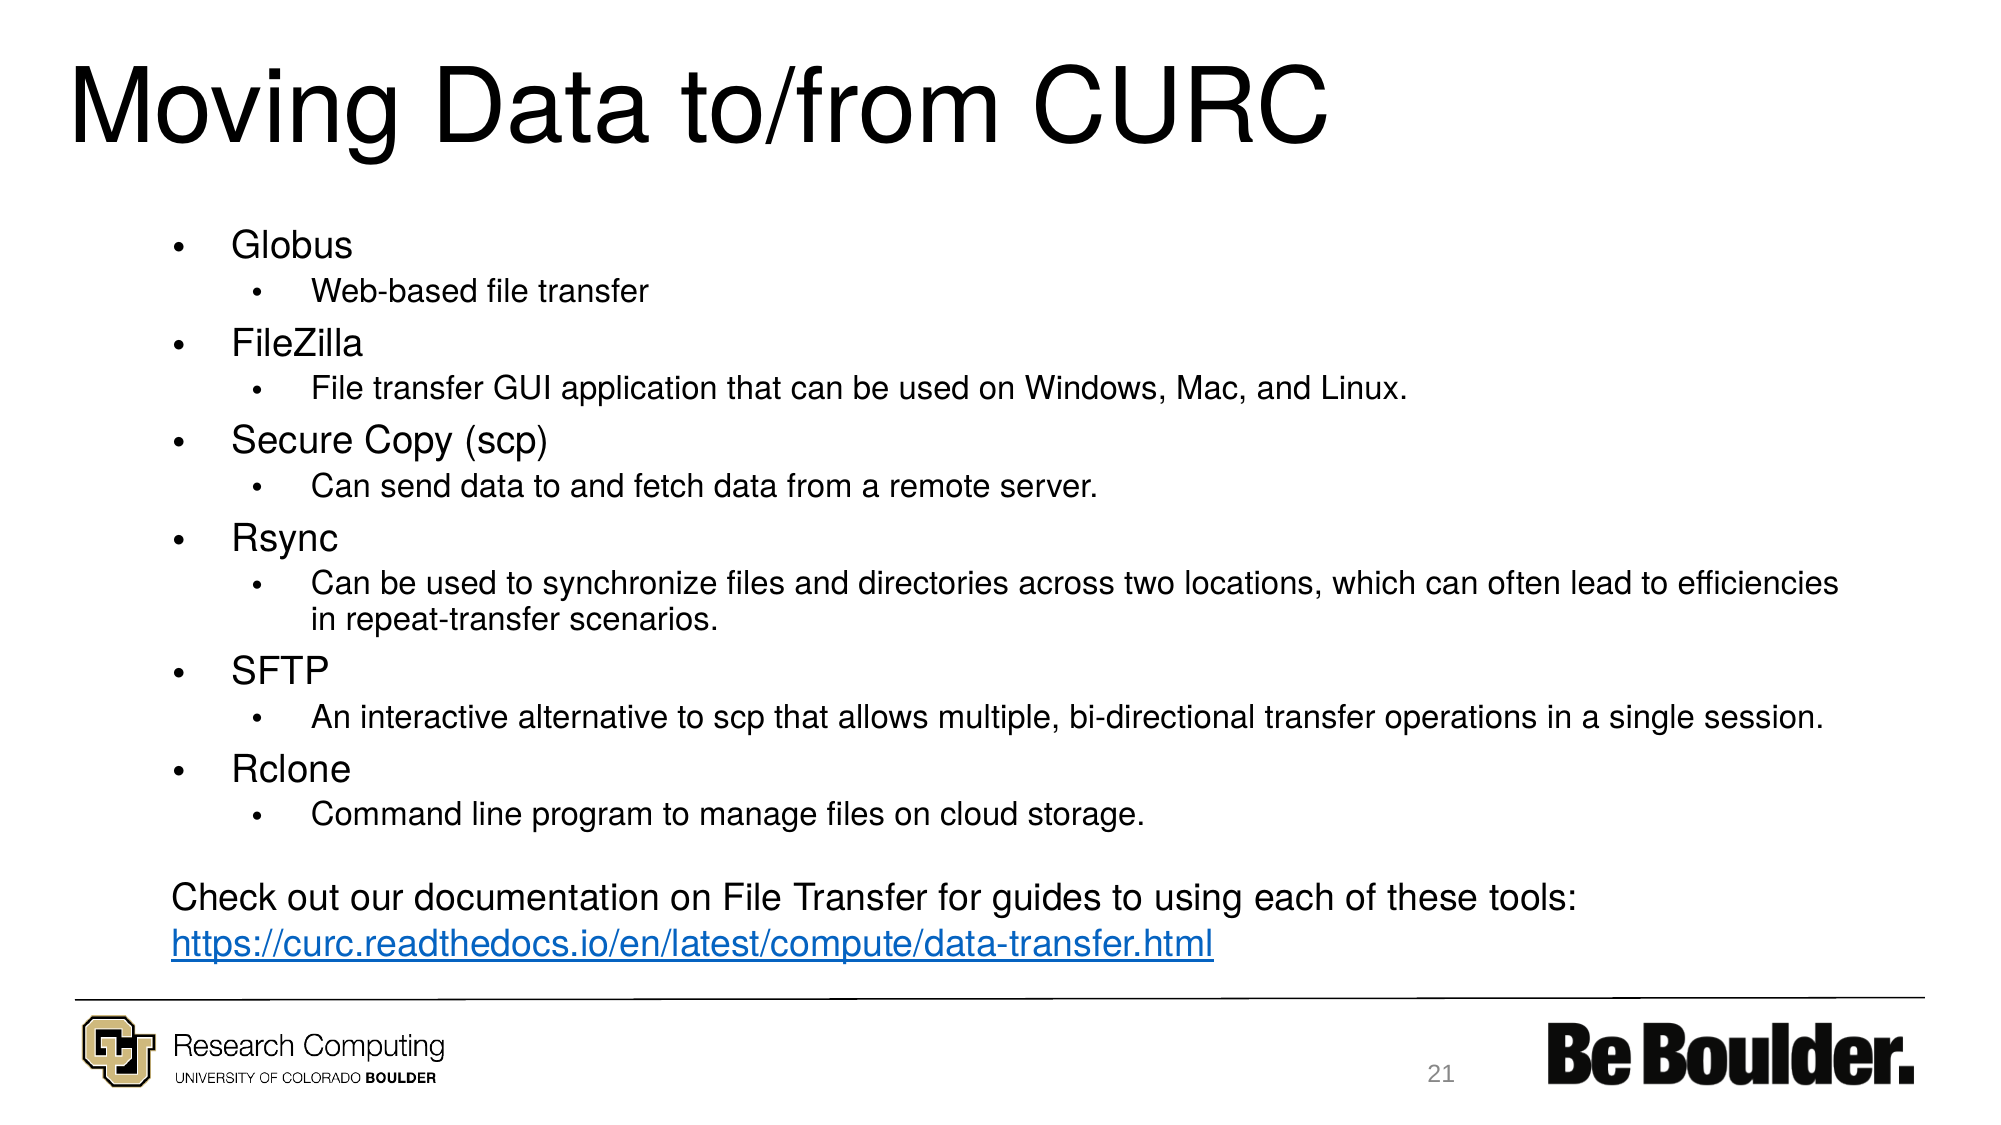

# Moving Data to/from CURC
Globus
Web-based file transfer
FileZilla
File transfer GUI application that can be used on Windows, Mac, and Linux.
Secure Copy (scp)
Can send data to and fetch data from a remote server.
Rsync
Can be used to synchronize files and directories across two locations, which can often lead to efficiencies in repeat-transfer scenarios.
SFTP
An interactive alternative to scp that allows multiple, bi-directional transfer operations in a single session.
Rclone
Command line program to manage files on cloud storage.

Check out our documentation on File Transfer for guides to using each of these tools: https://curc.readthedocs.io/en/latest/compute/data-transfer.html
21